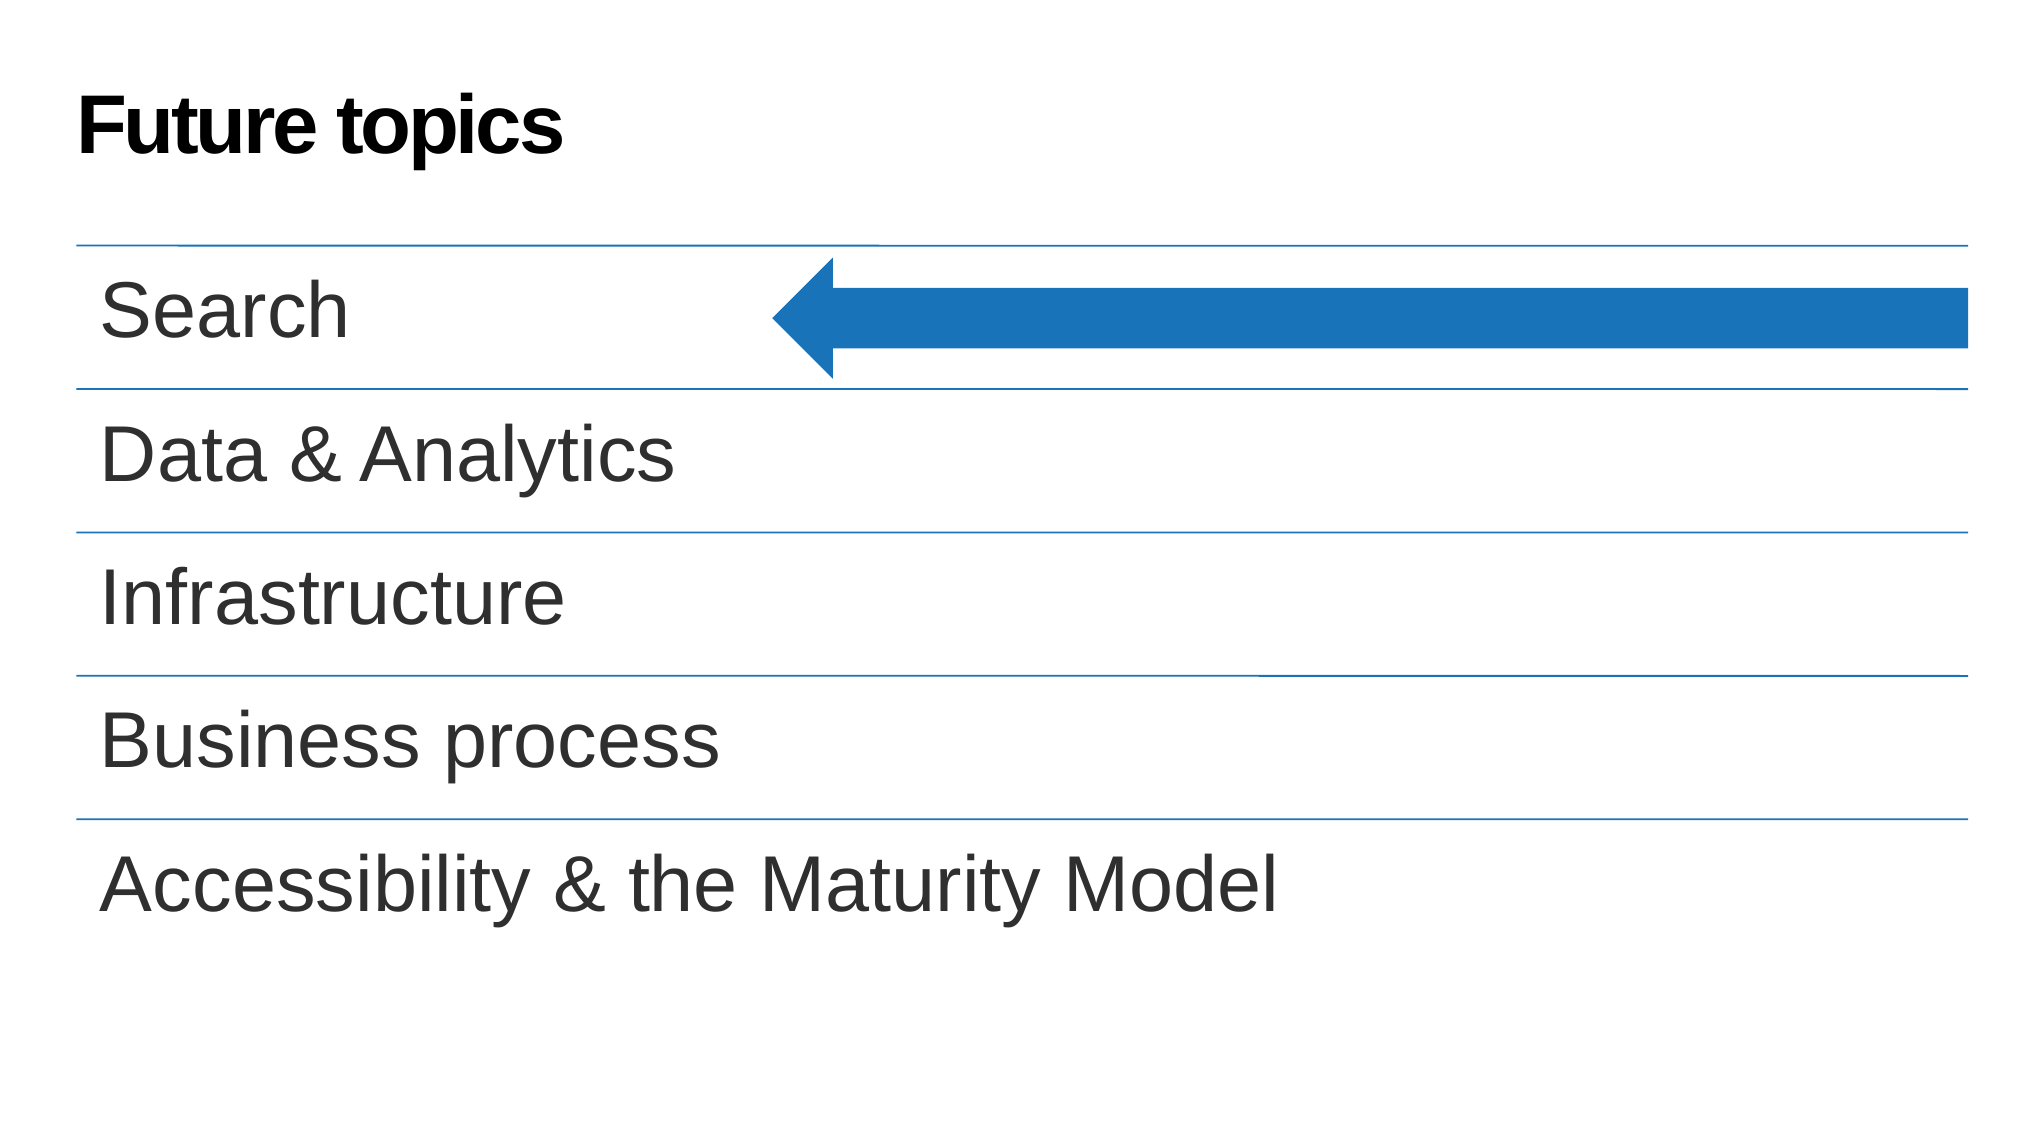

# Future topics
Search
Data & Analytics
Infrastructure
Business process
Accessibility & the Maturity Model